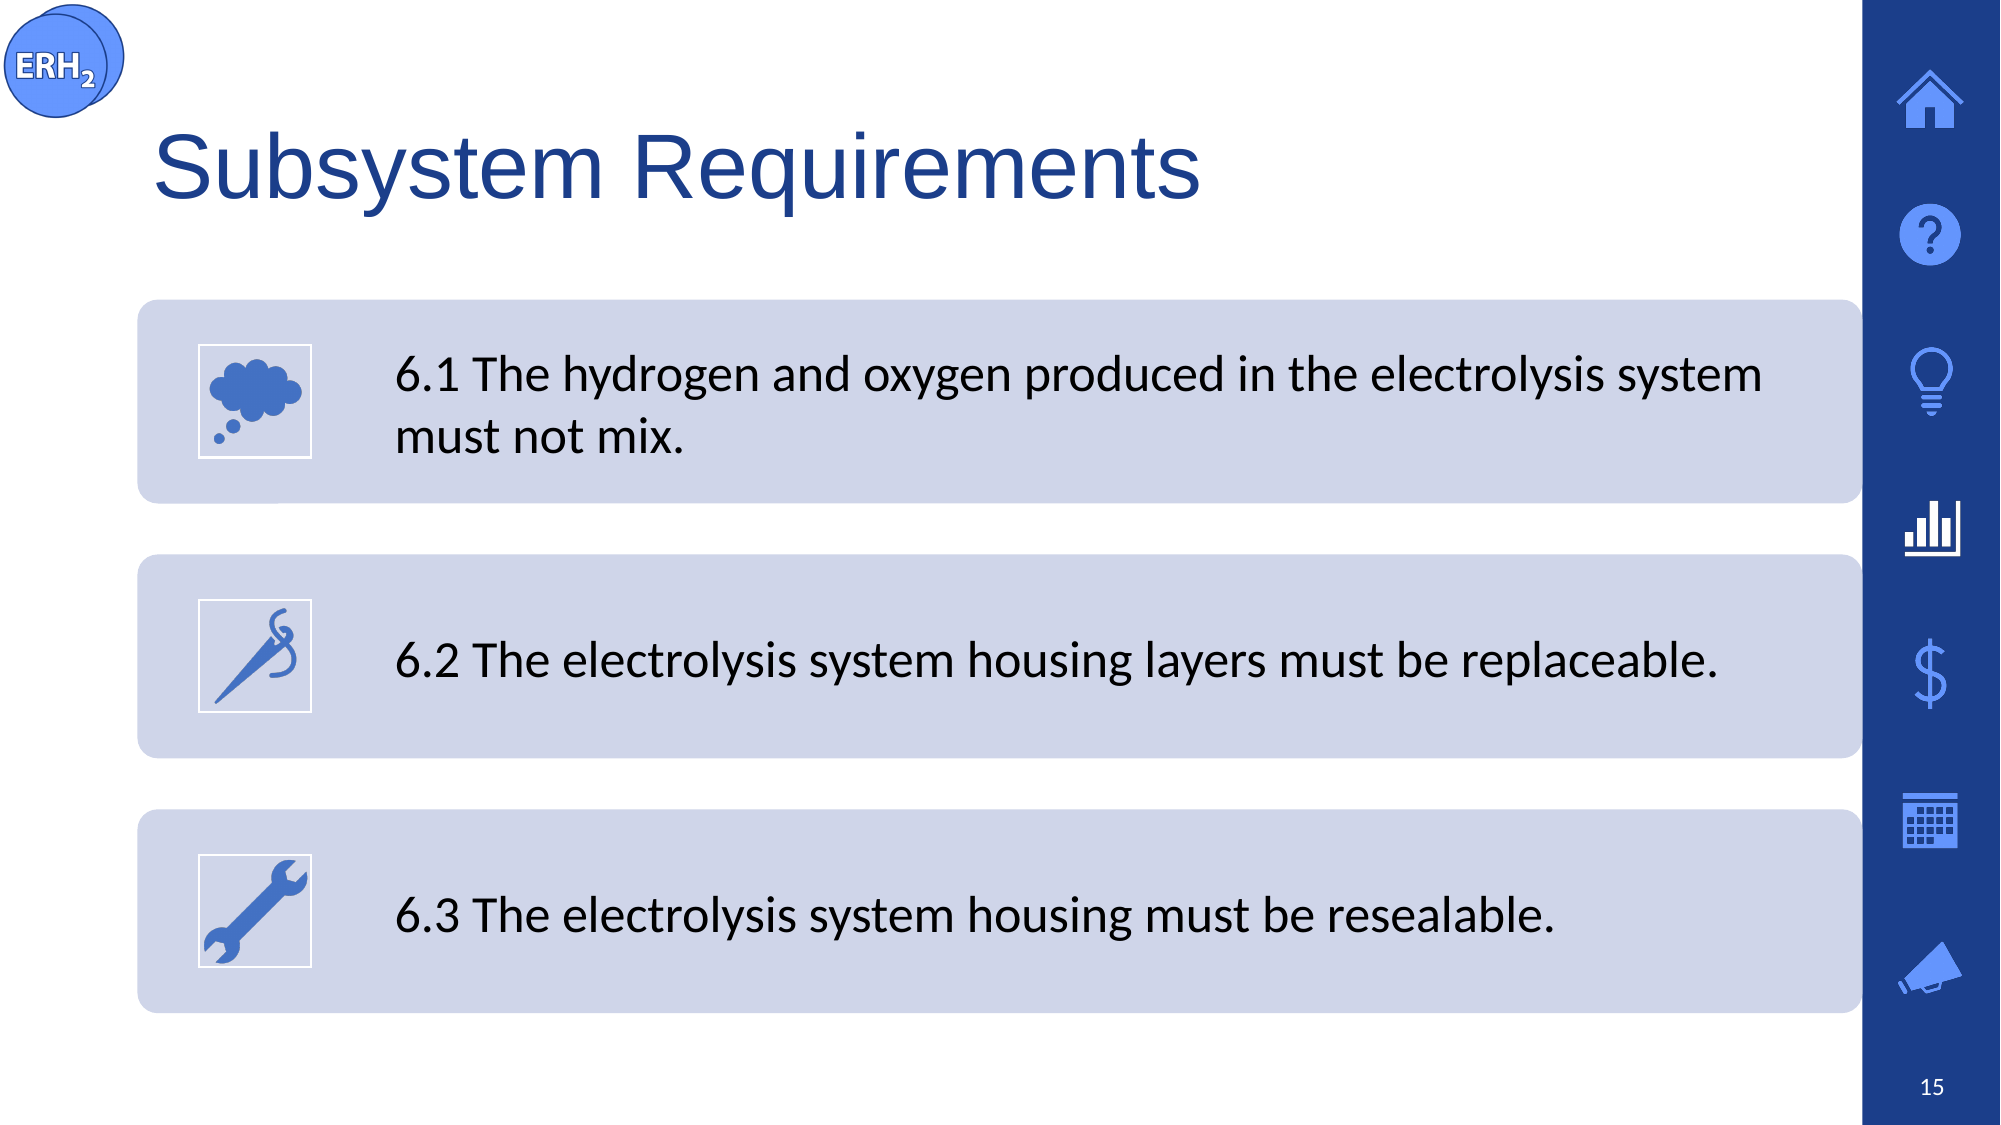

# Subsystem Requirements
6.1 The hydrogen and oxygen produced in the electrolysis system must not mix.
6.2 The electrolysis system housing layers must be replaceable.
6.3 The electrolysis system housing must be resealable.